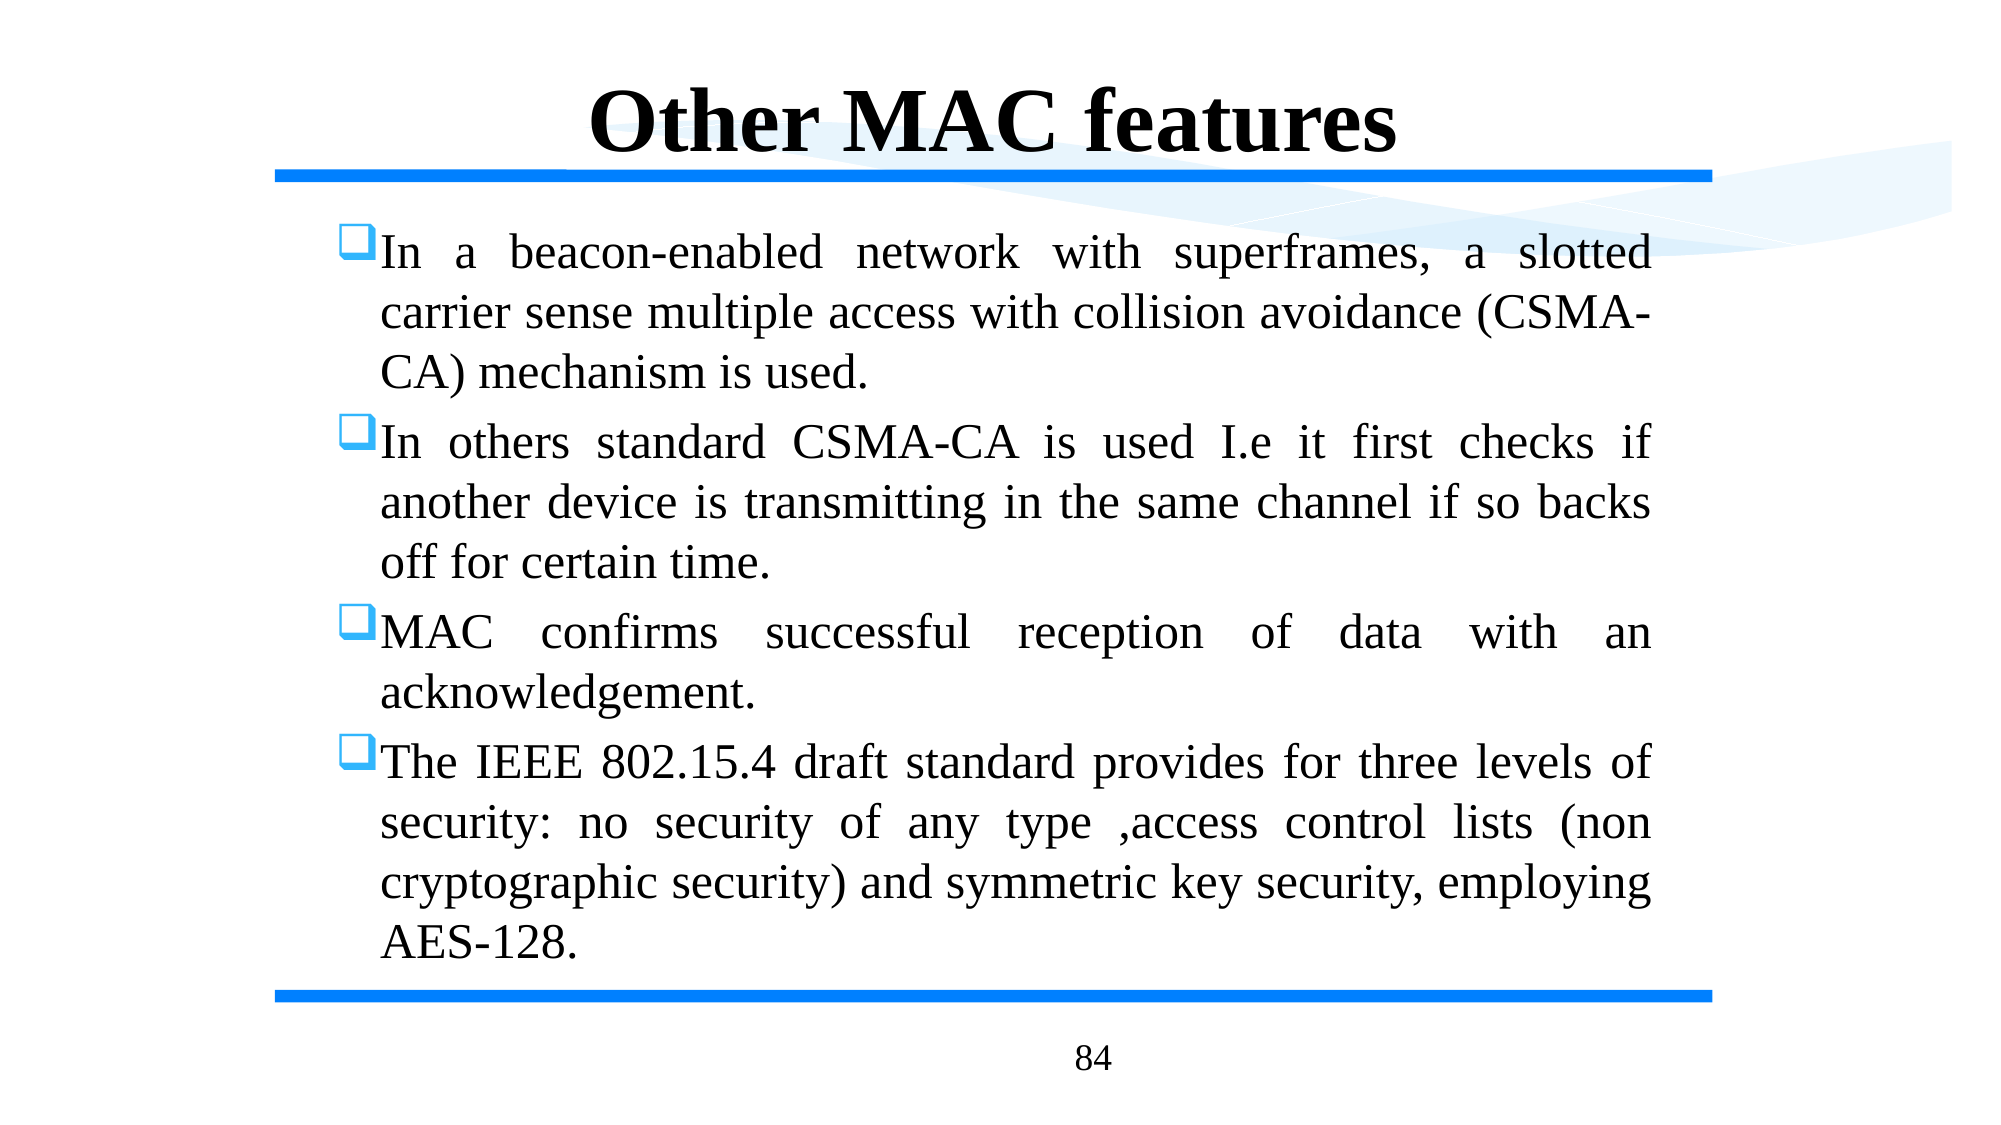

Other MAC features

In a beacon-enabled network with superframes, a slotted carrier sense multiple access with collision avoidance (CSMA-CA) mechanism is used.
In others standard CSMA-CA is used I.e it first checks if another device is transmitting in the same channel if so backs off for certain time.
MAC confirms successful reception of data with an acknowledgement.
The IEEE 802.15.4 draft standard provides for three levels of security: no security of any type ,access control lists (non cryptographic security) and symmetric key security, employing AES-128.

84